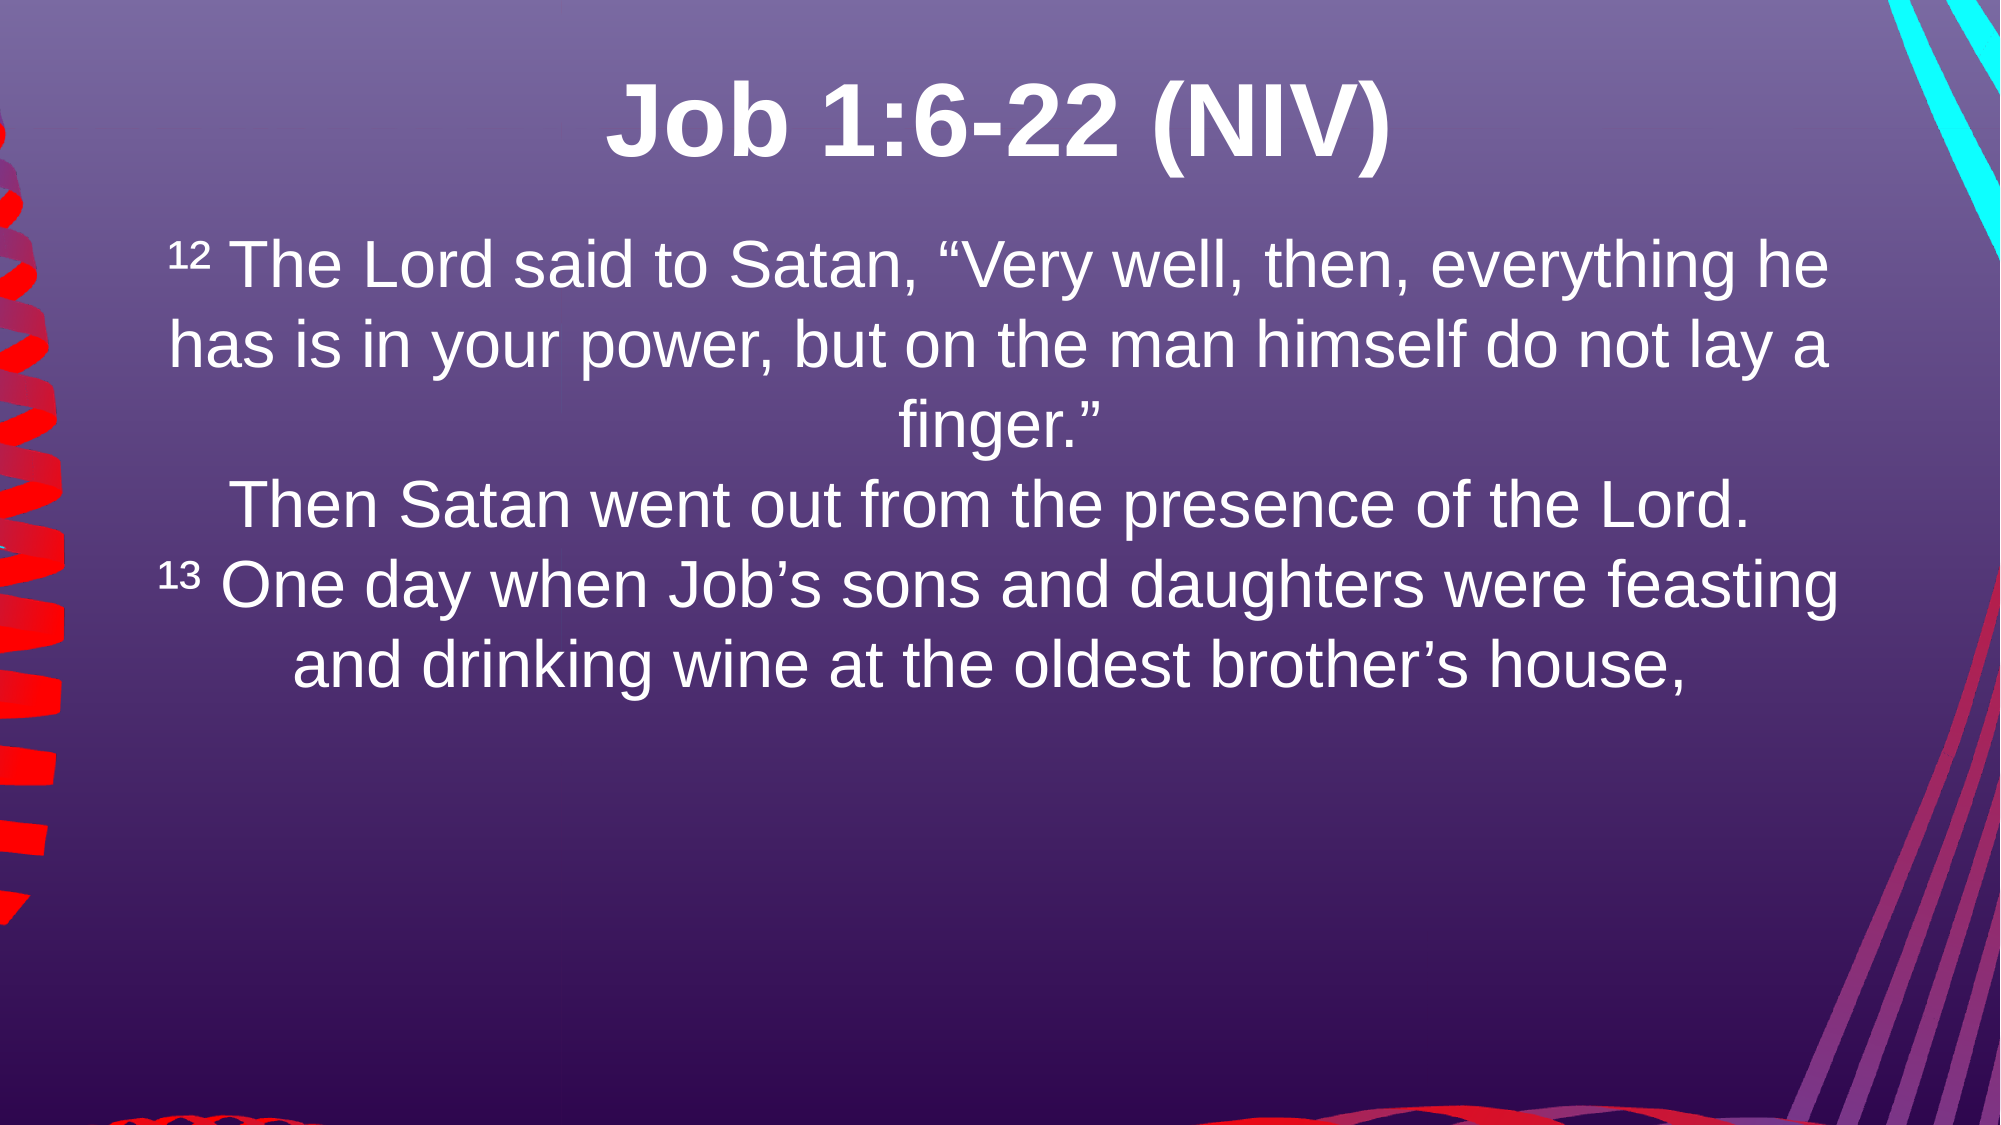

Job 1:6-22 (NIV)
¹² The Lord said to Satan, “Very well, then, everything he has is in your power, but on the man himself do not lay a finger.”
Then Satan went out from the presence of the Lord.
¹³ One day when Job’s sons and daughters were feasting and drinking wine at the oldest brother’s house,